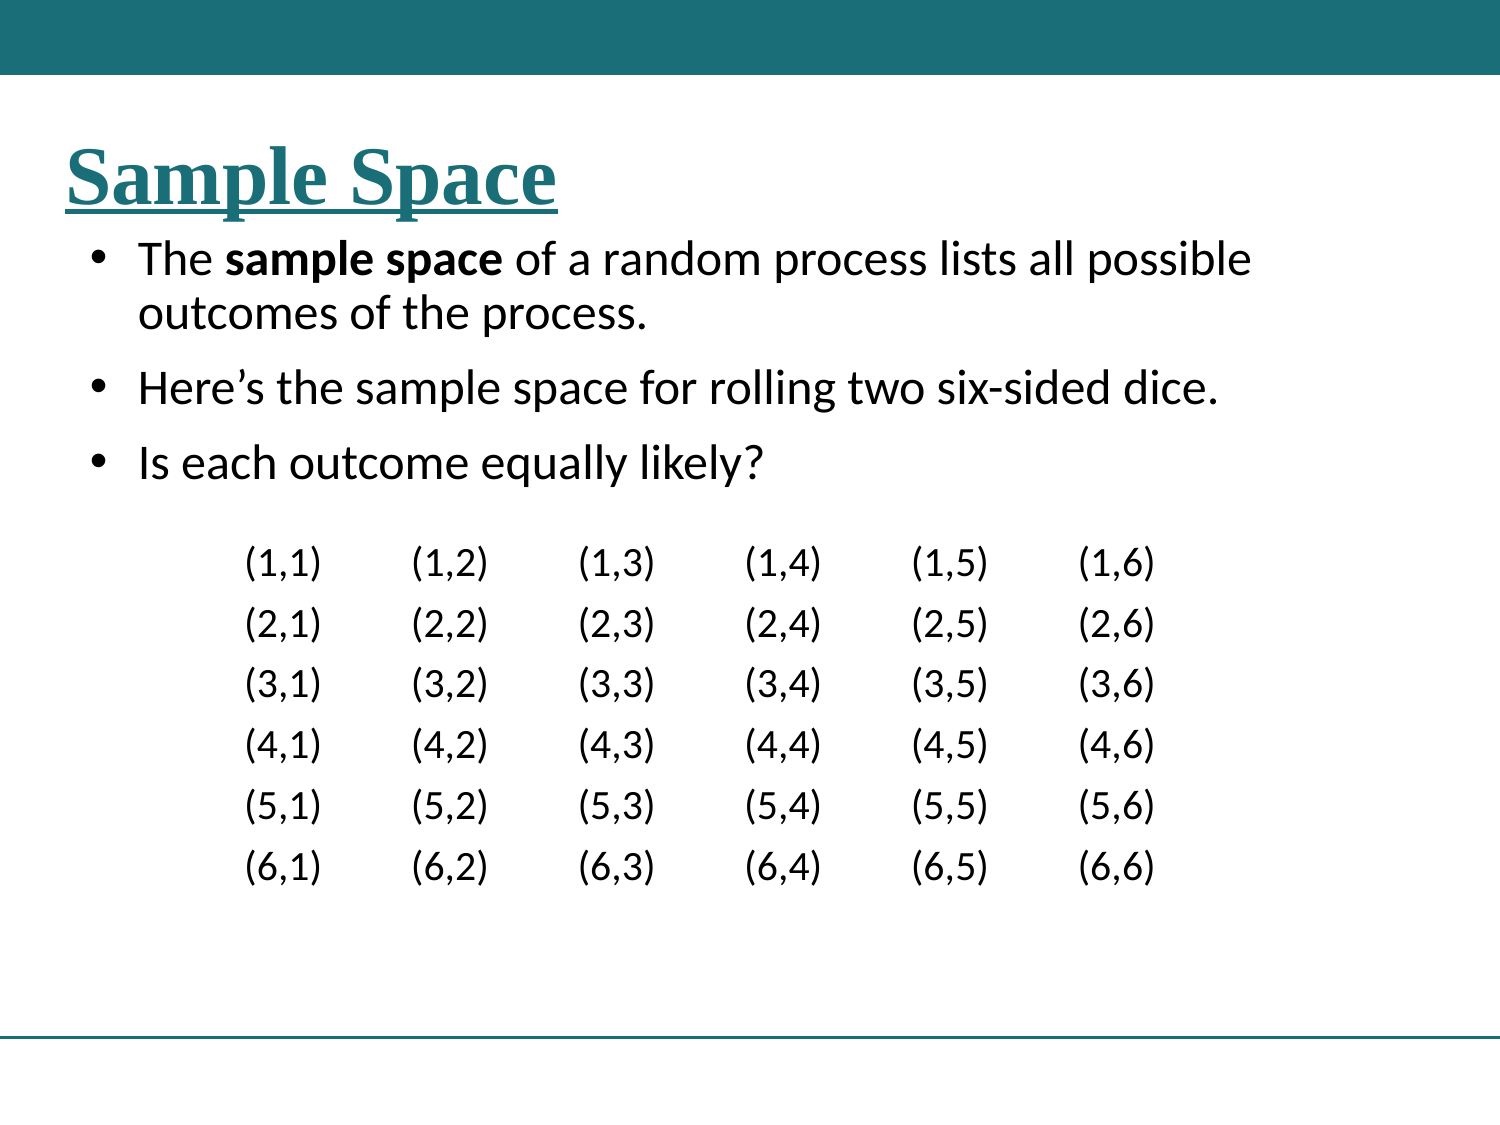

# Sample Space
The sample space of a random process lists all possible outcomes of the process.
Here’s the sample space for rolling two six-sided dice.
Is each outcome equally likely?
| (1,1) | (1,2) | (1,3) | (1,4) | (1,5) | (1,6) |
| --- | --- | --- | --- | --- | --- |
| (2,1) | (2,2) | (2,3) | (2,4) | (2,5) | (2,6) |
| (3,1) | (3,2) | (3,3) | (3,4) | (3,5) | (3,6) |
| (4,1) | (4,2) | (4,3) | (4,4) | (4,5) | (4,6) |
| (5,1) | (5,2) | (5,3) | (5,4) | (5,5) | (5,6) |
| (6,1) | (6,2) | (6,3) | (6,4) | (6,5) | (6,6) |